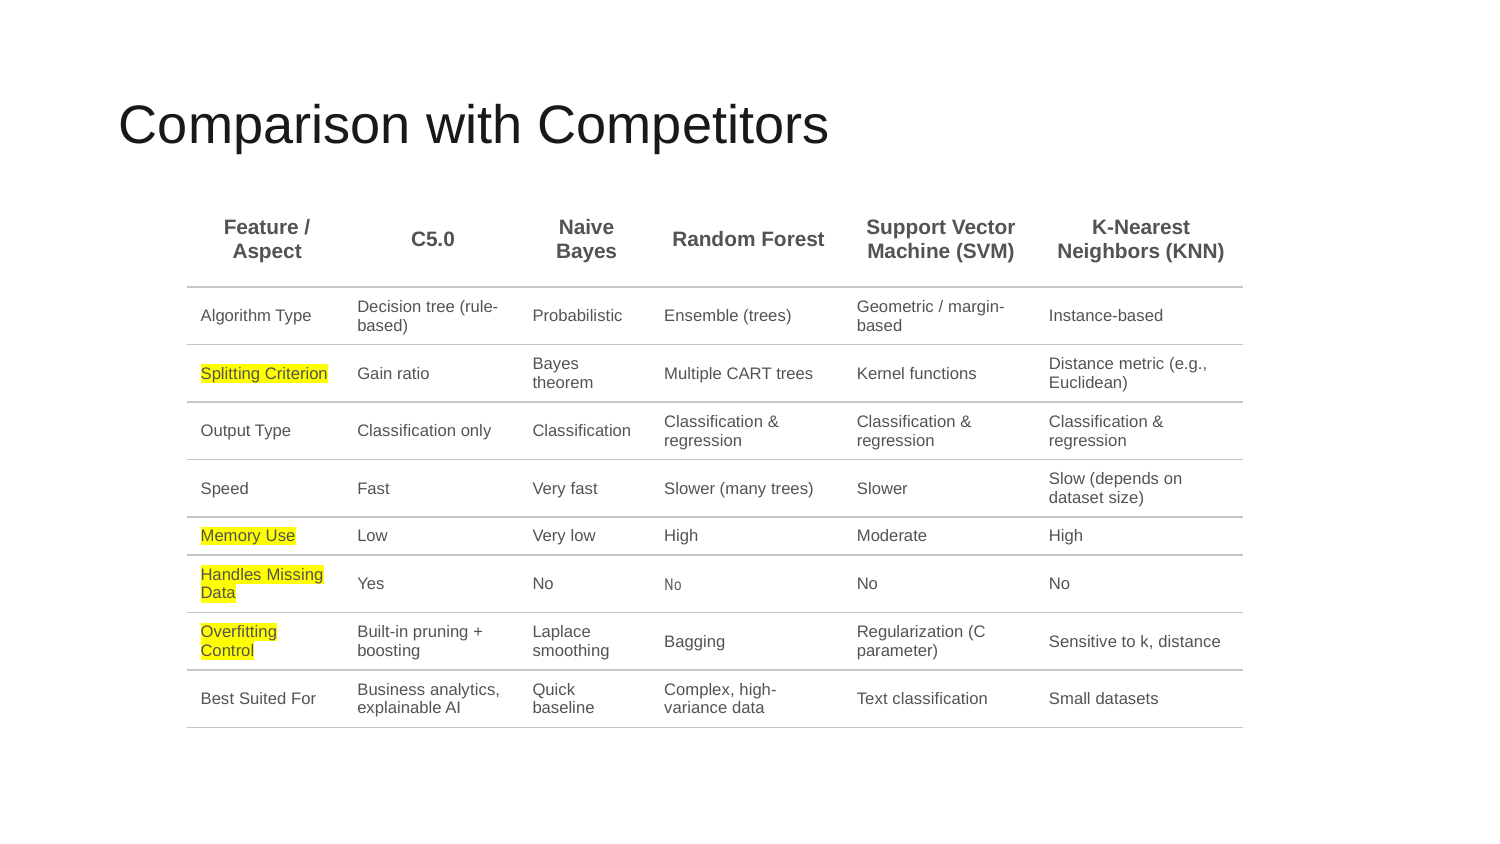

Comparison with Competitors
| Feature / Aspect | C5.0 | Naive Bayes | Random Forest | Support Vector Machine (SVM) | K-Nearest Neighbors (KNN) |
| --- | --- | --- | --- | --- | --- |
| Algorithm Type | Decision tree (rule-based) | Probabilistic | Ensemble (trees) | Geometric / margin-based | Instance-based |
| Splitting Criterion | Gain ratio | Bayes theorem | Multiple CART trees | Kernel functions | Distance metric (e.g., Euclidean) |
| Output Type | Classification only | Classification | Classification & regression | Classification & regression | Classification & regression |
| Speed | Fast | Very fast | Slower (many trees) | Slower | Slow (depends on dataset size) |
| Memory Use | Low | Very low | High | Moderate | High |
| Handles Missing Data | Yes | No | No | No | No |
| Overfitting Control | Built-in pruning + boosting | Laplace smoothing | Bagging | Regularization (C parameter) | Sensitive to k, distance |
| Best Suited For | Business analytics, explainable AI | Quick baseline | Complex, high-variance data | Text classification | Small datasets |